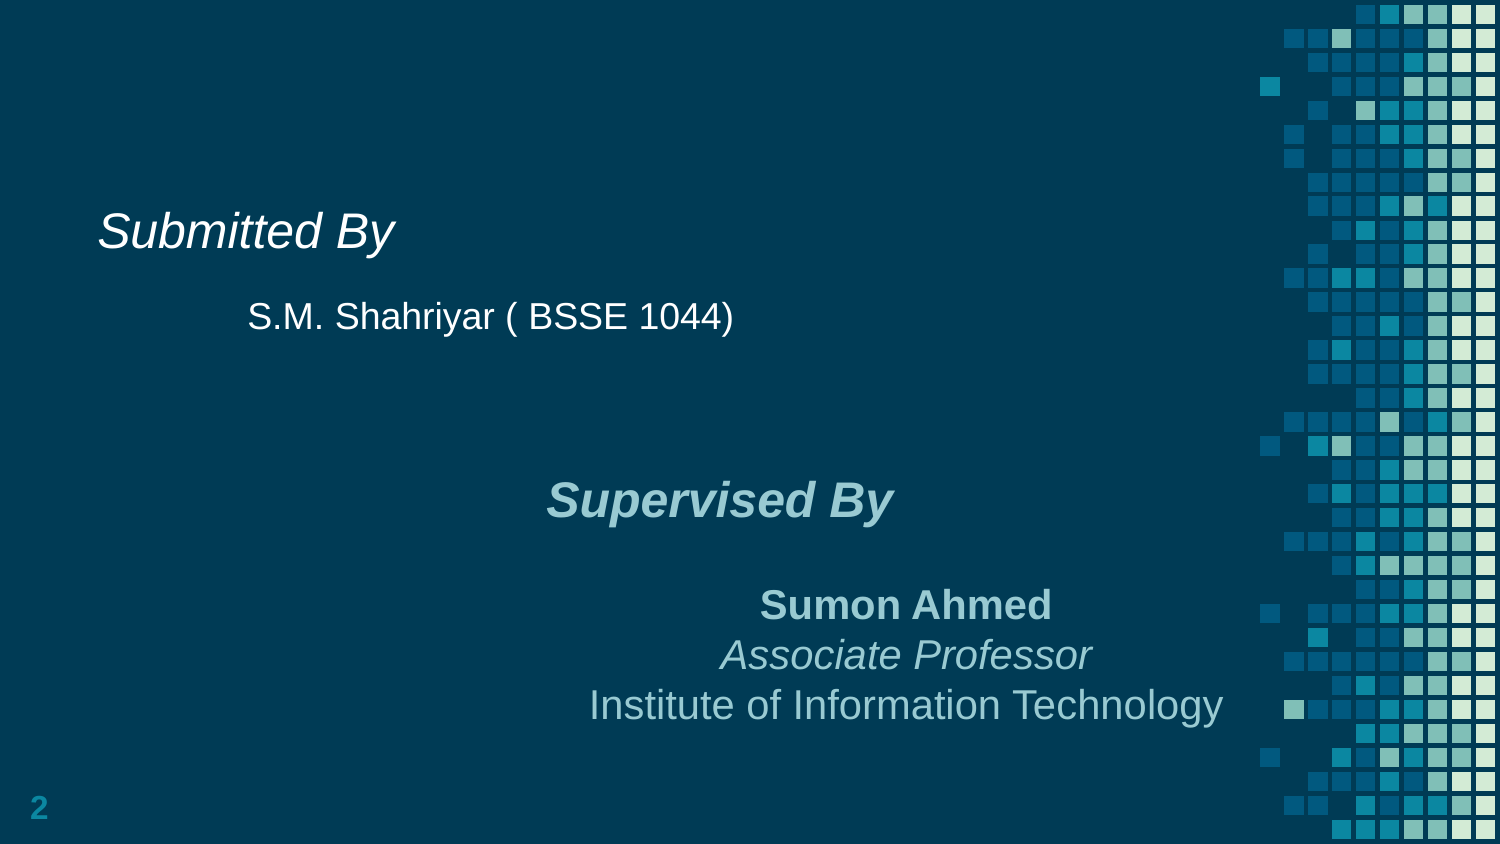

Submitted By
	S.M. Shahriyar ( BSSE 1044)

Supervised By

Sumon Ahmed
Associate Professor
Institute of Information Technology

2